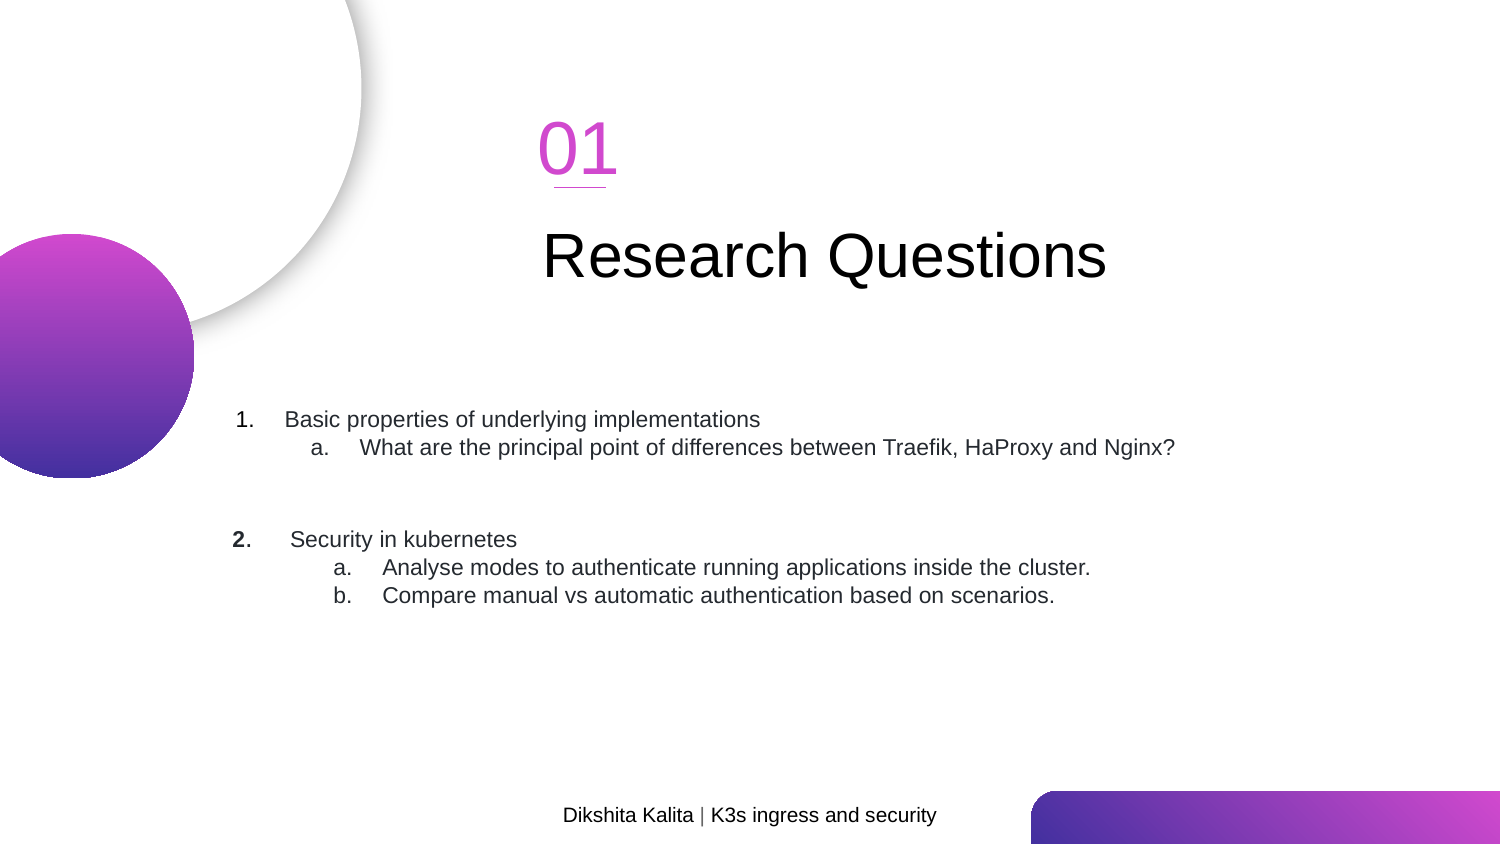

01
# Research Questions
Basic properties of underlying implementations
What are the principal point of differences between Traefik, HaProxy and Nginx?
2.     Security in kubernetes
Analyse modes to authenticate running applications inside the cluster.
Compare manual vs automatic authentication based on scenarios.
Dikshita Kalita | K3s ingress and security